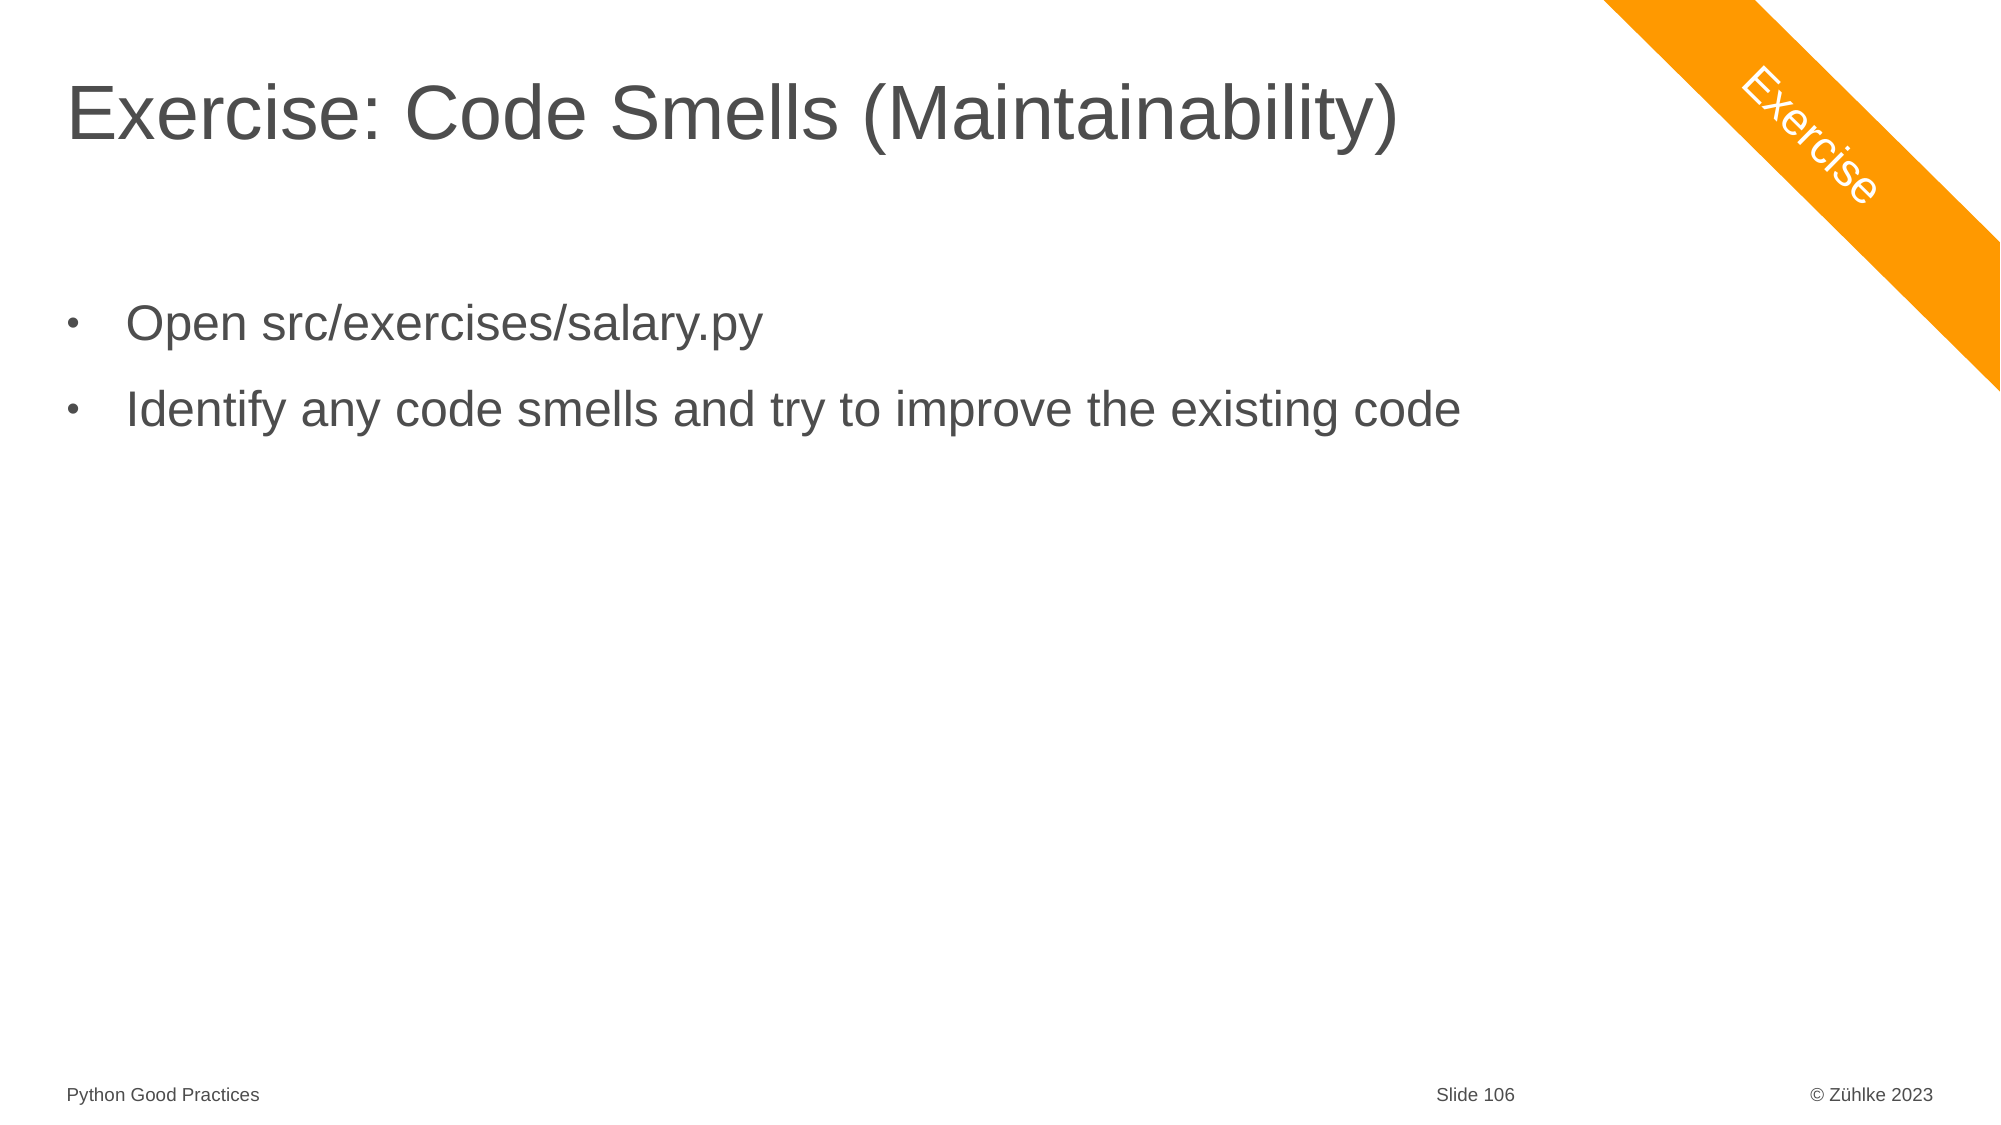

# Exercise: Code Smells (Maintainability)
Exercise

Open src/exercises/salary.py
Identify any code smells and try to improve the existing code